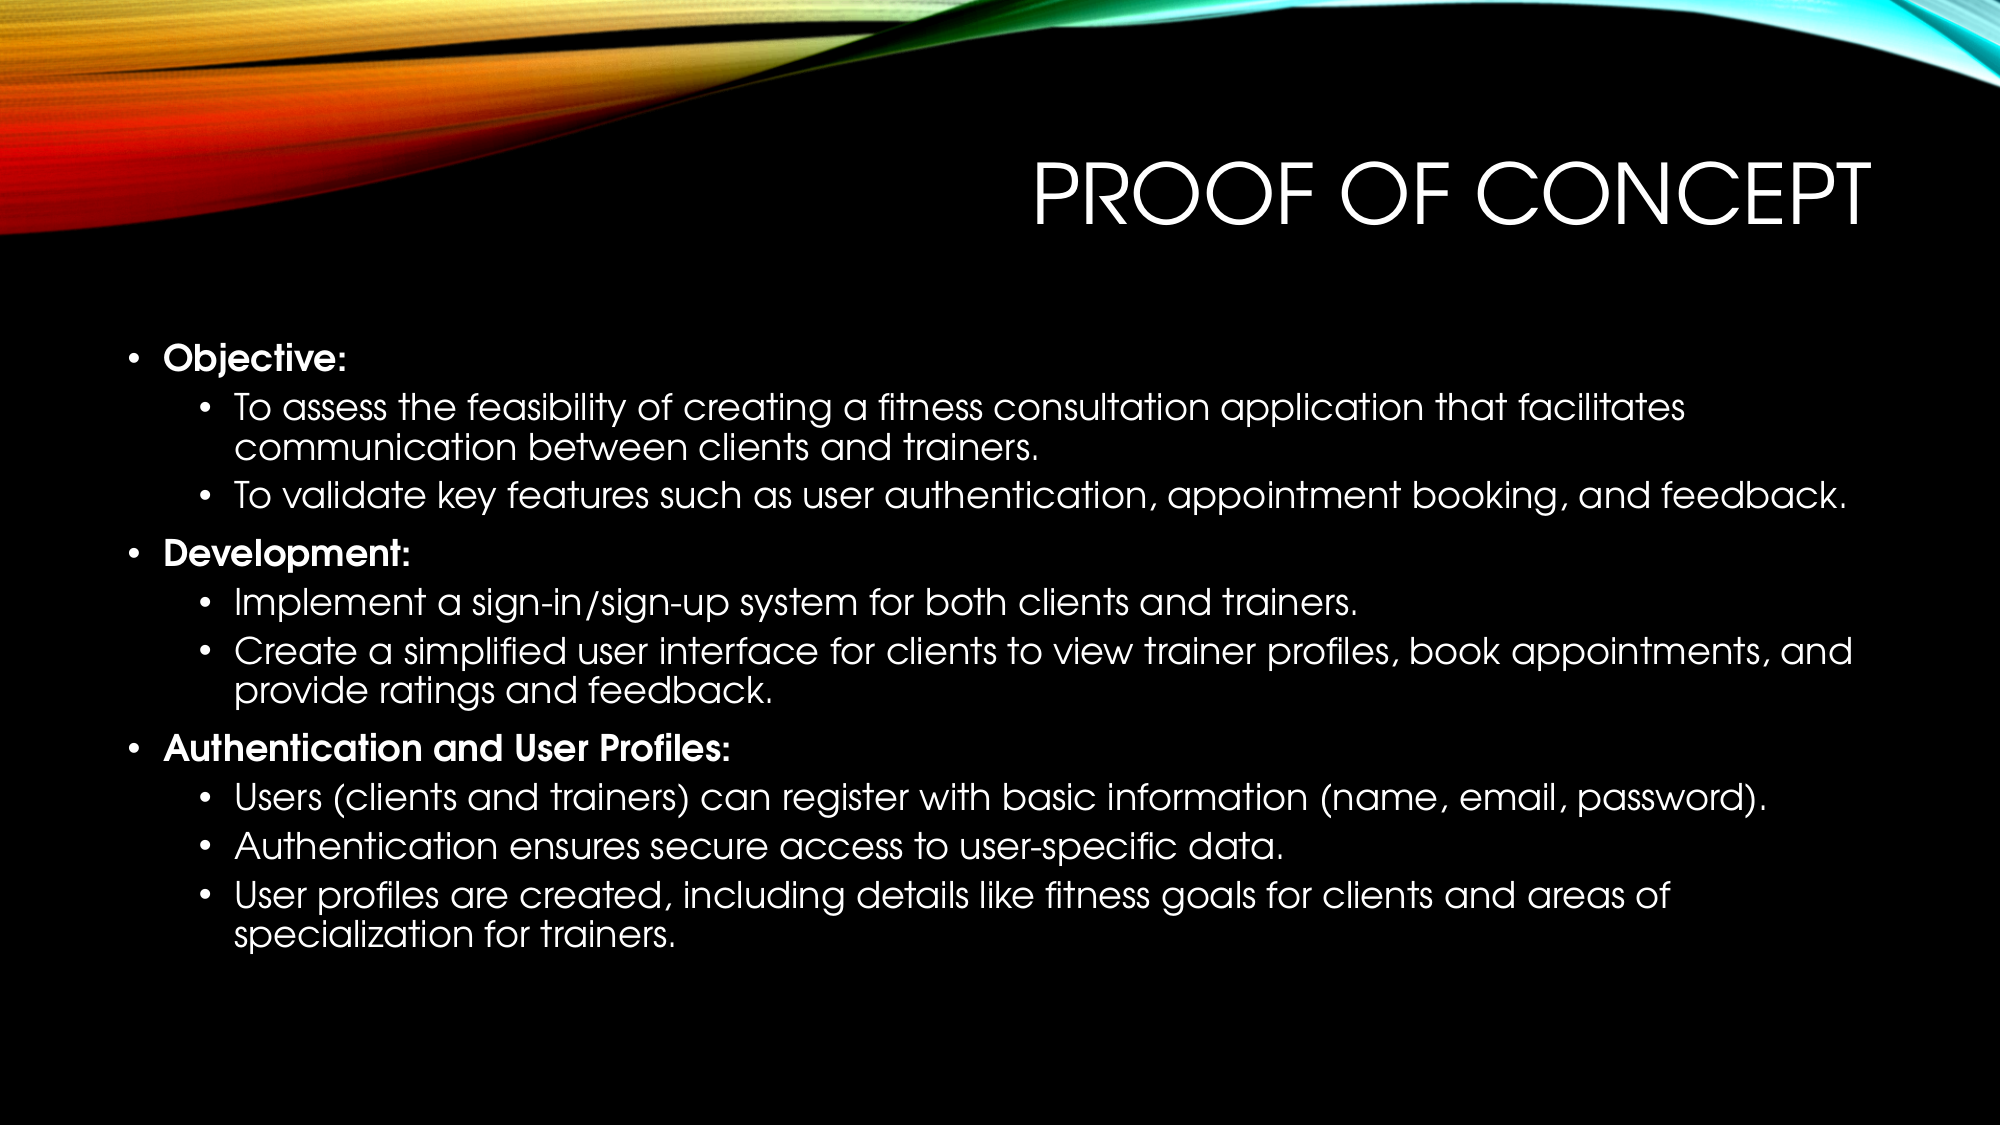

# Proof of concept
Objective:
To assess the feasibility of creating a fitness consultation application that facilitates communication between clients and trainers.
To validate key features such as user authentication, appointment booking, and feedback.
Development:
Implement a sign-in/sign-up system for both clients and trainers.
Create a simplified user interface for clients to view trainer profiles, book appointments, and provide ratings and feedback.
Authentication and User Profiles:
Users (clients and trainers) can register with basic information (name, email, password).
Authentication ensures secure access to user-specific data.
User profiles are created, including details like fitness goals for clients and areas of specialization for trainers.